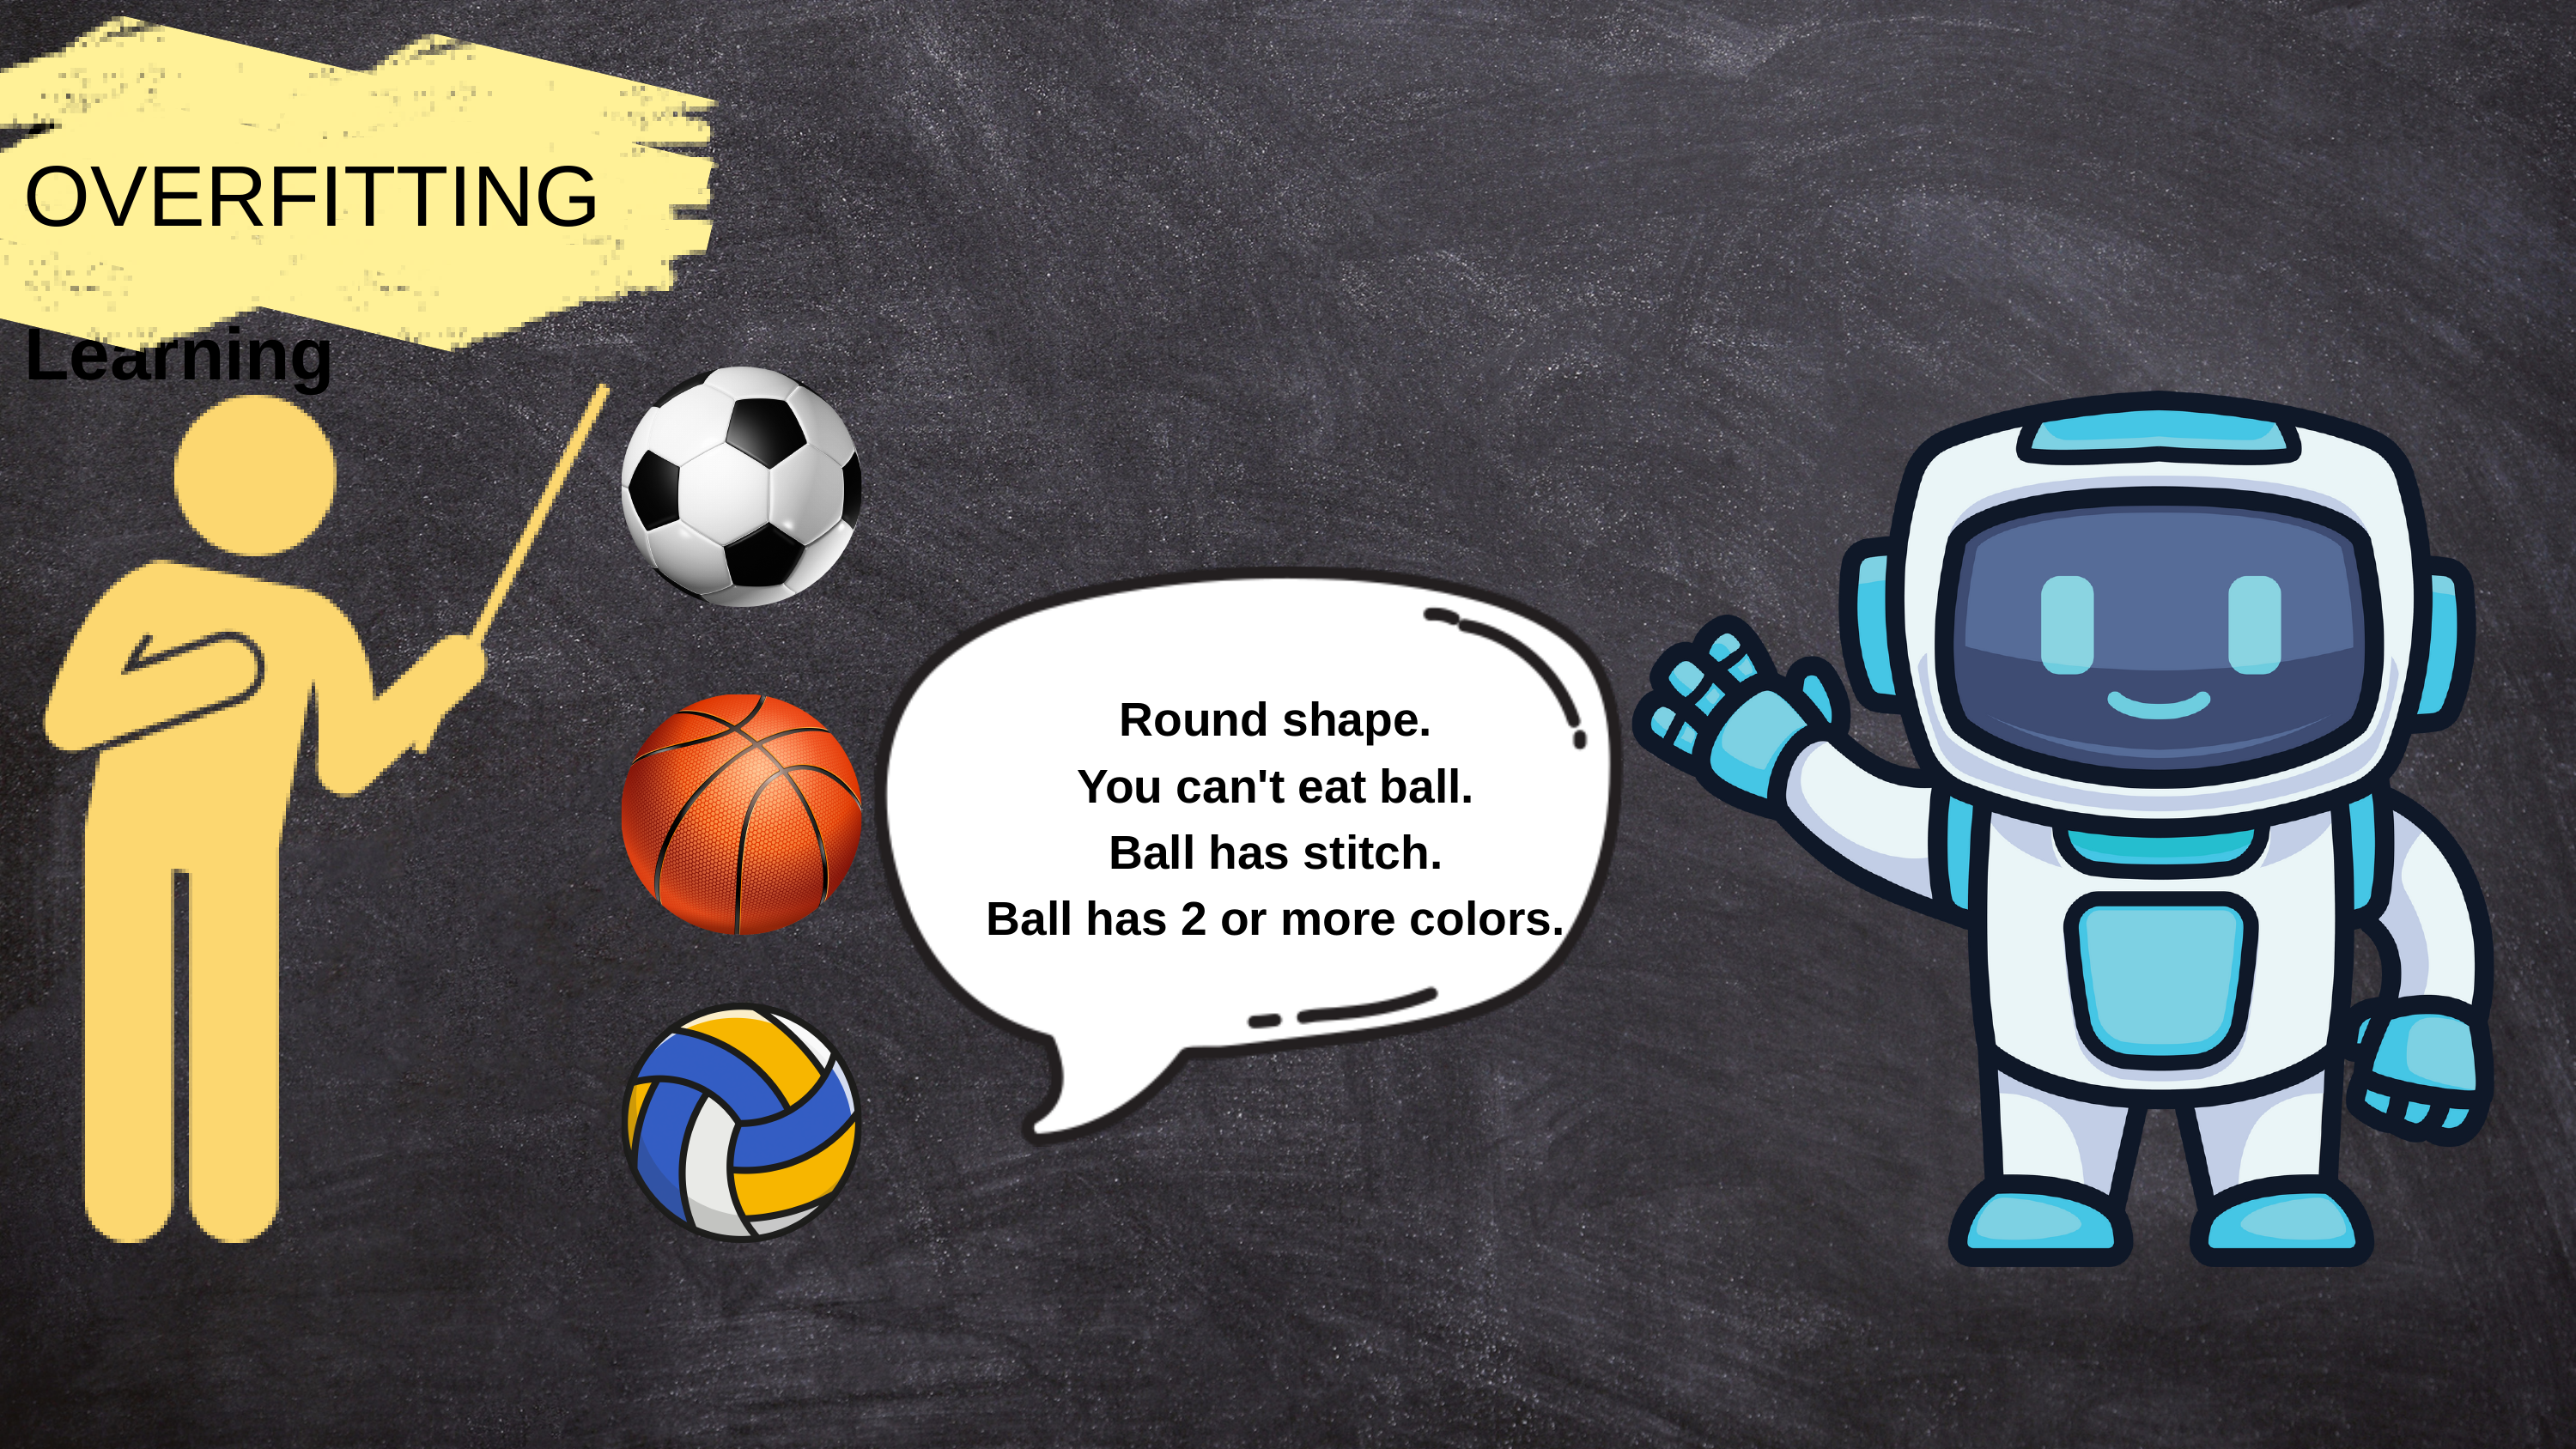

Supervised Learning

OVERFITTING

Round shape.
You can't eat ball.
Ball has stitch.
Ball has 2 or more colors.